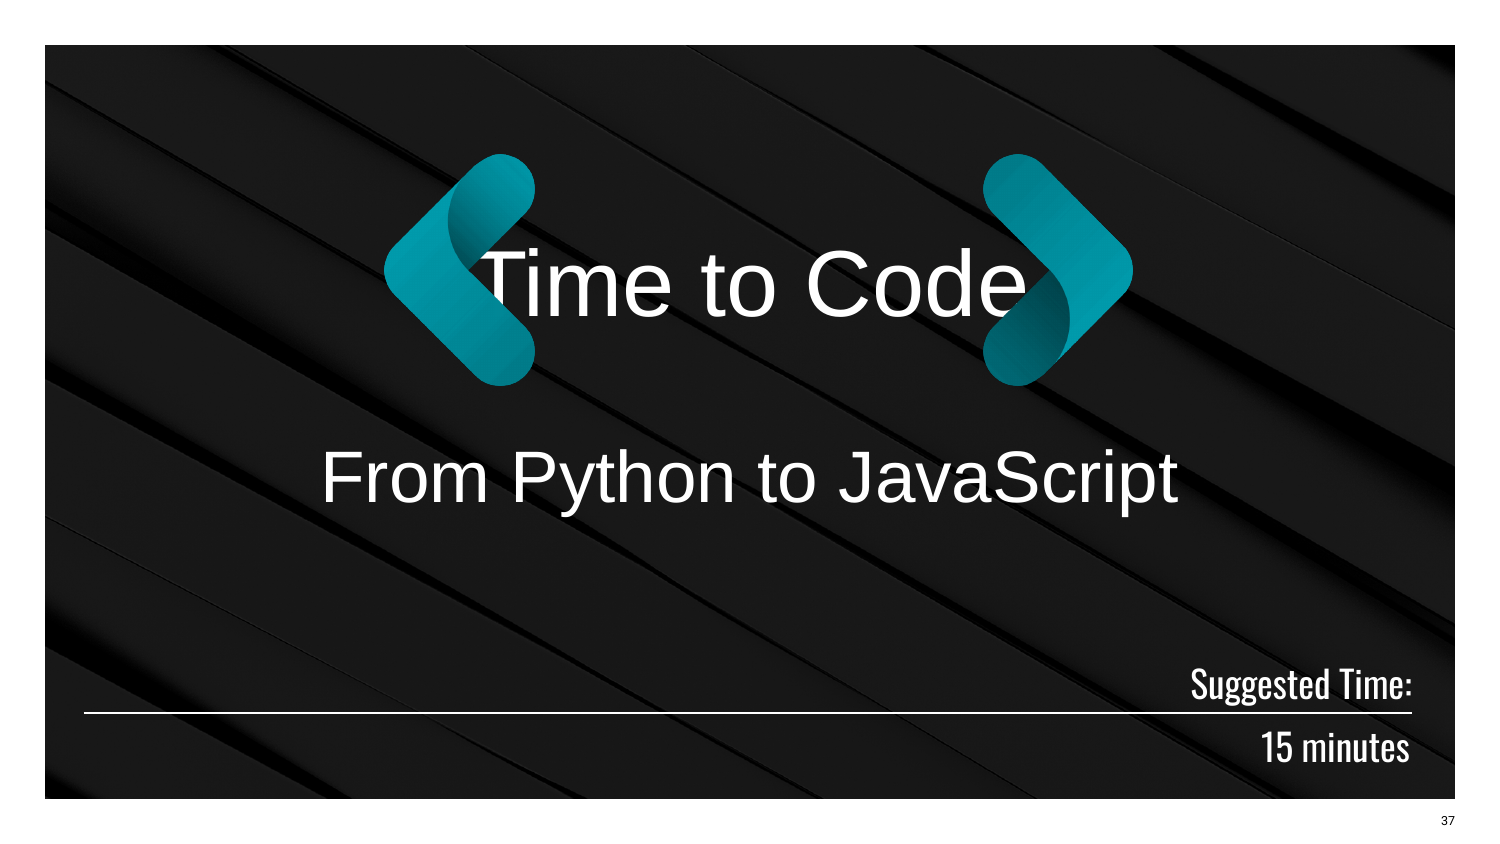

From Python to JavaScript
# 15 minutes